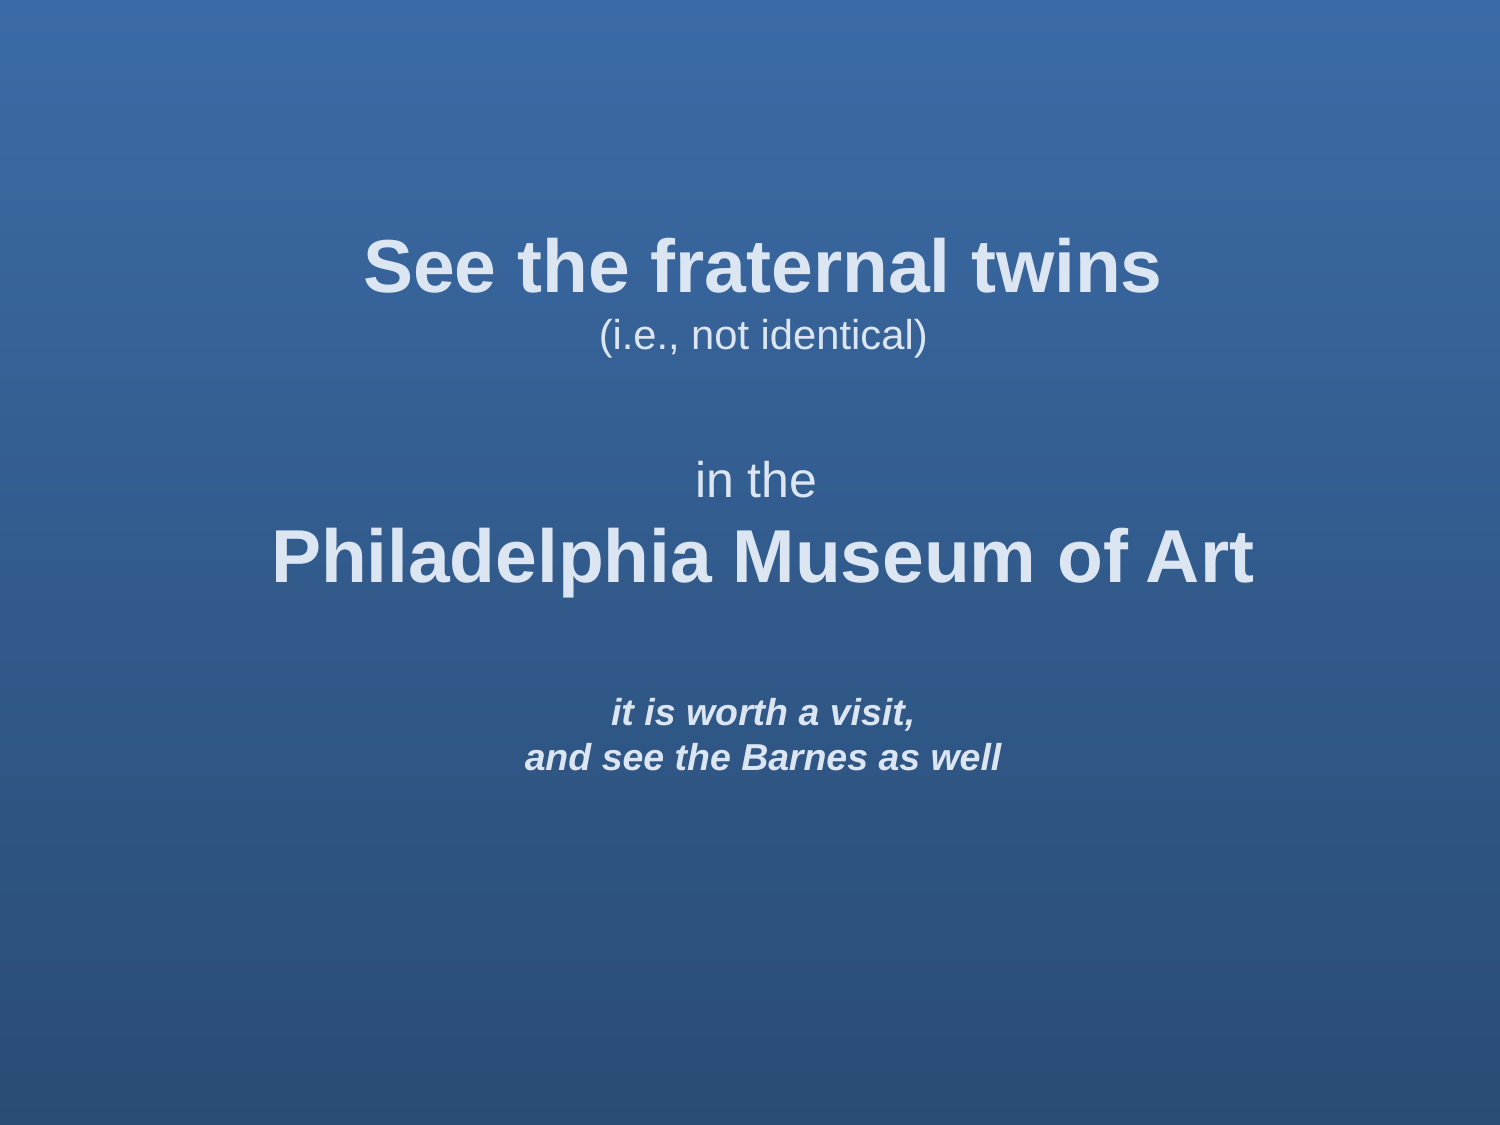

See the fraternal twins
(i.e., not identical)

in the
Philadelphia Museum of Art

it is worth a visit,
and see the Barnes as well